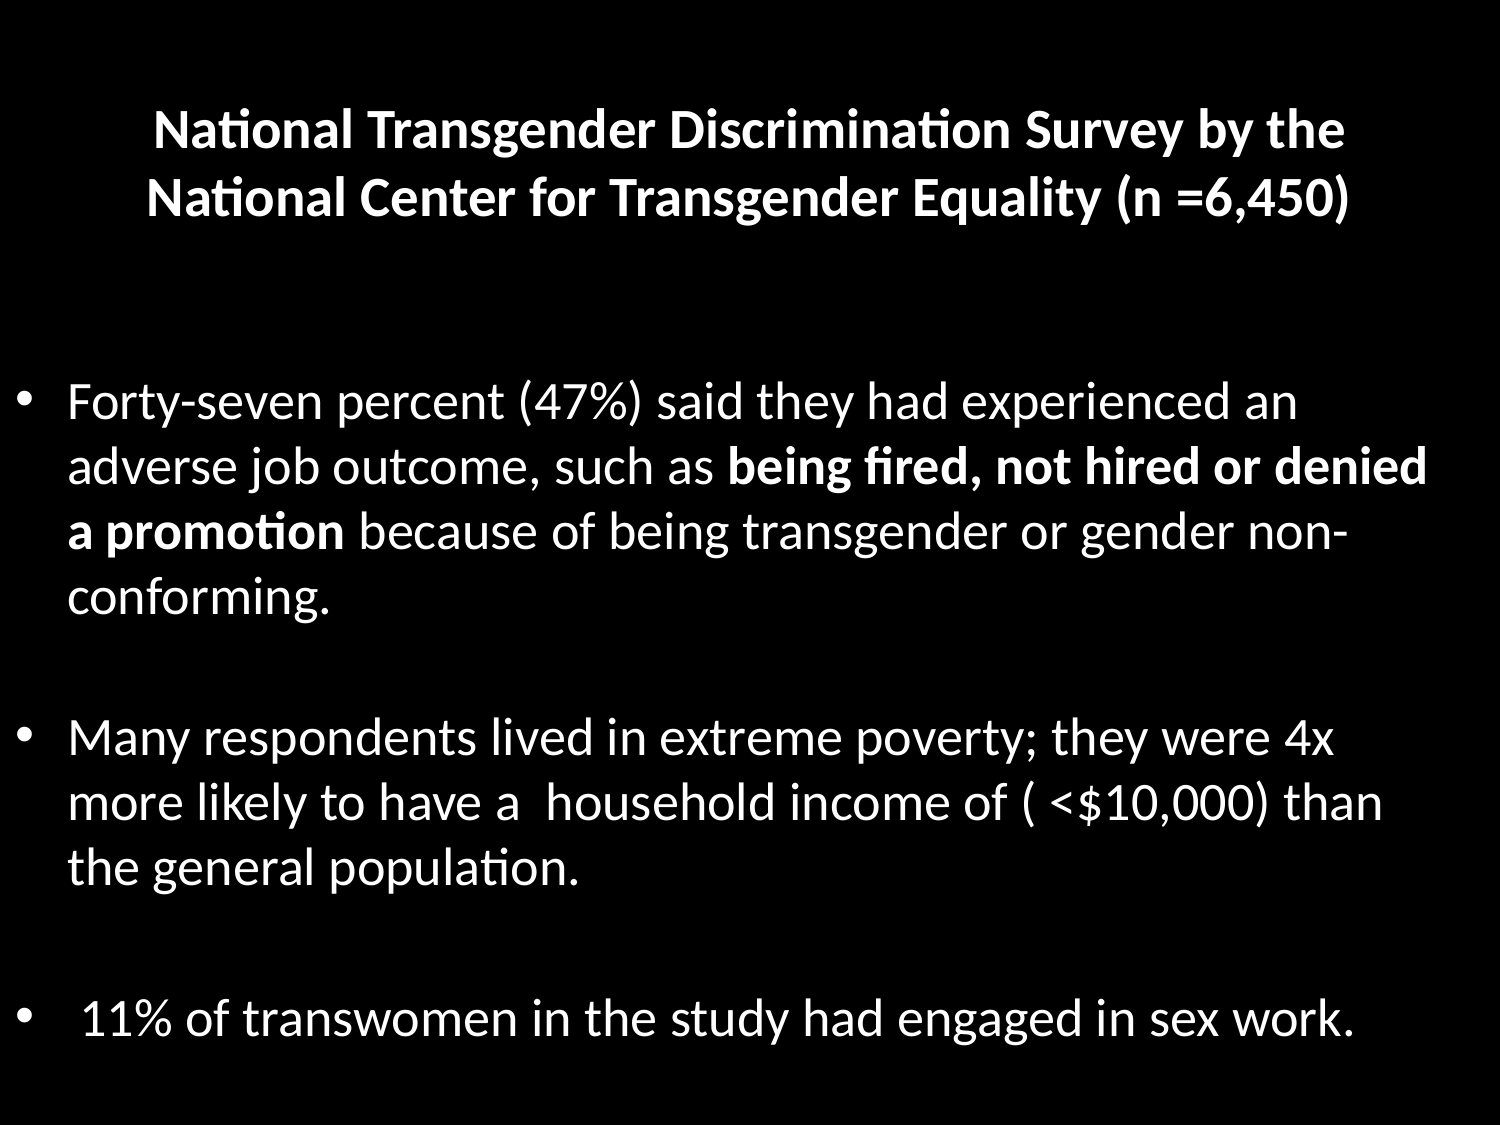

# National Transgender Discrimination Survey by the National Center for Transgender Equality (n =6,450)

Forty-seven percent (47%) said they had experienced an adverse job outcome, such as being fired, not hired or denied a promotion because of being transgender or gender non-conforming.
Many respondents lived in extreme poverty; they were 4x more likely to have a  household income of ( <$10,000) than the general population.

 11% of transwomen in the study had engaged in sex work.